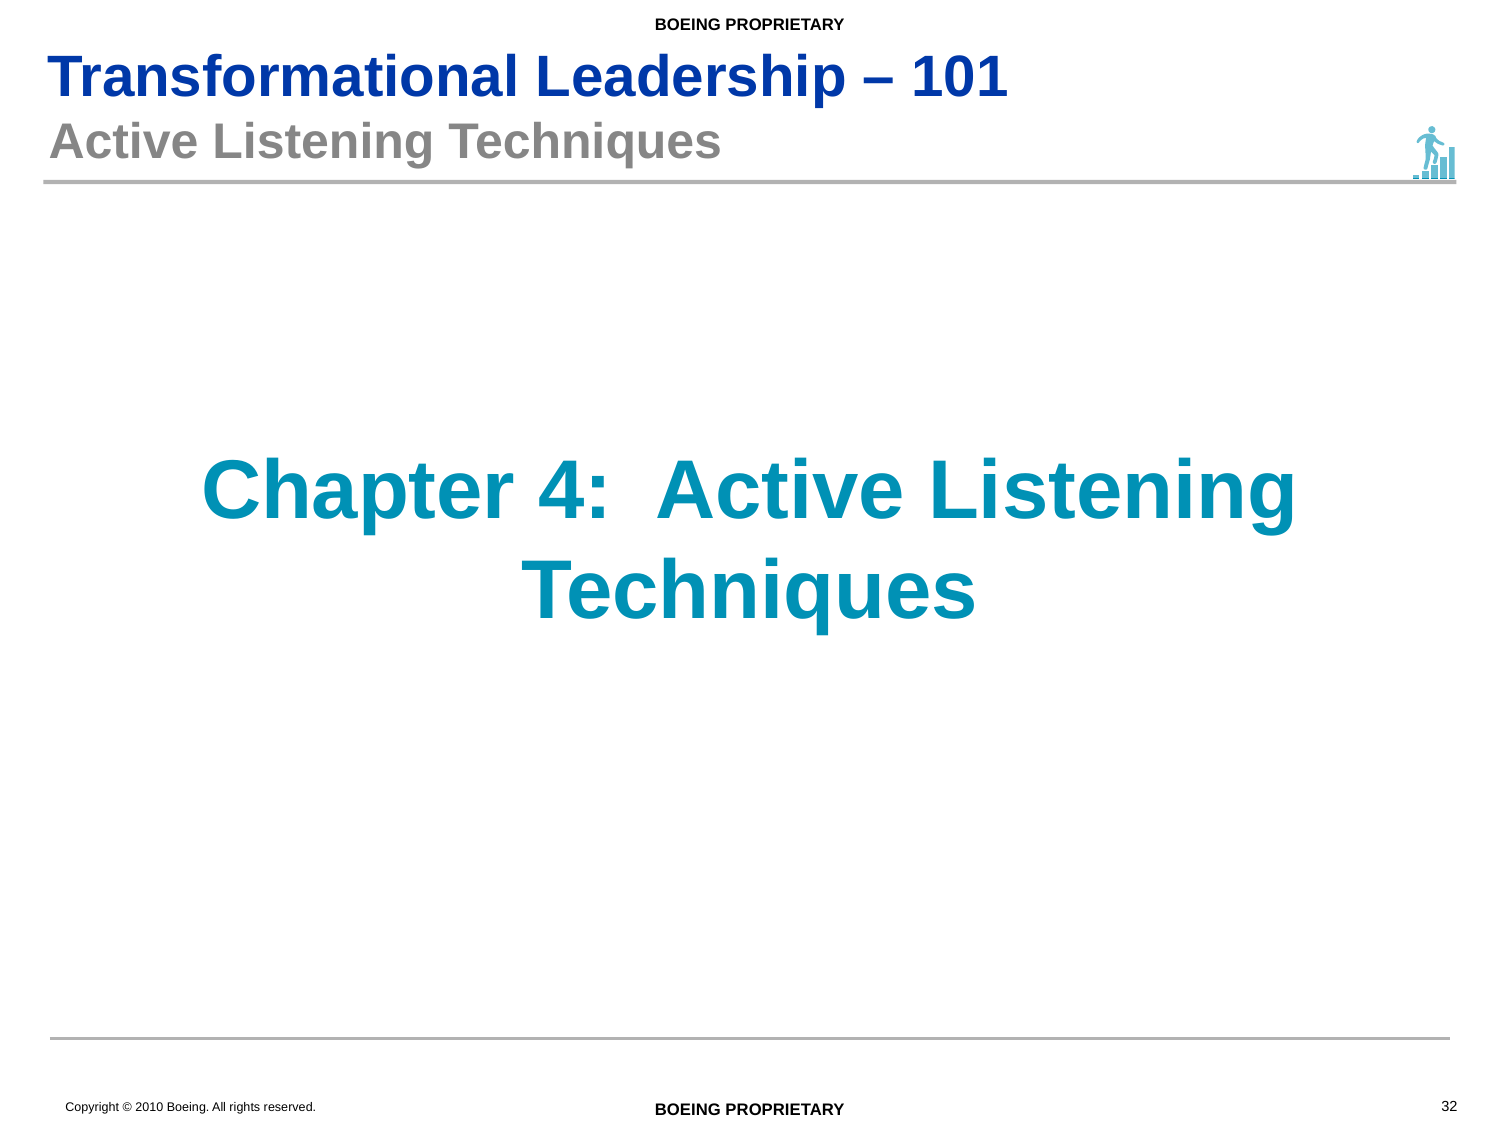

Active Listening Techniques
Chapter 4:  Active Listening Techniques

32